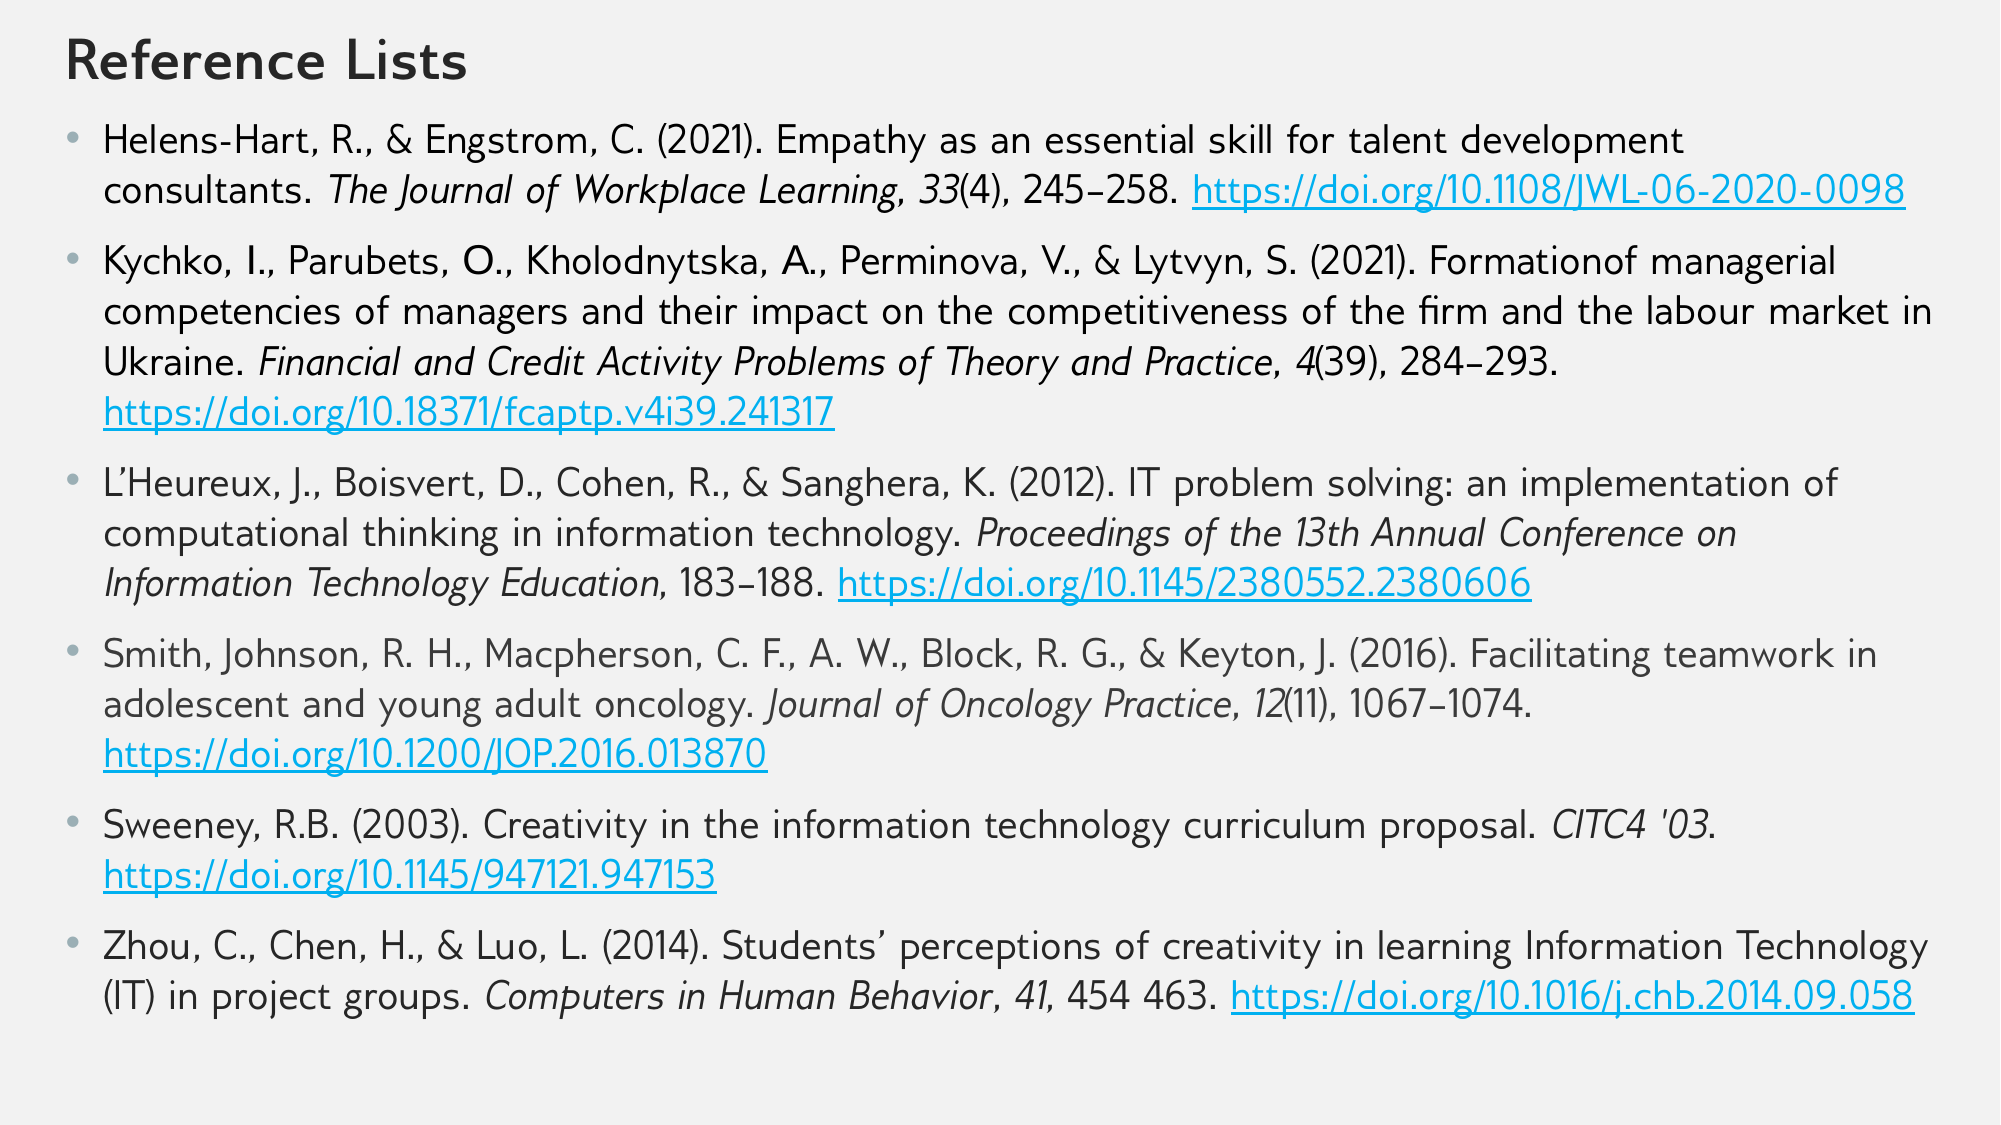

Reference Lists
Helens-Hart, R., & Engstrom, C. (2021). Empathy as an essential skill for talent development consultants. The Journal of Workplace Learning, 33(4), 245–258. https://doi.org/10.1108/JWL-06-2020-0098
Kychko, І., Parubets, О., Kholodnytska, А., Perminova, V., & Lytvyn, S. (2021). Formationof managerial competencies of managers and their impact on the competitiveness of the firm and the labour market in Ukraine. Financial and Credit Activity Problems of Theory and Practice, 4(39), 284–293. https://doi.org/10.18371/fcaptp.v4i39.241317
L’Heureux, J., Boisvert, D., Cohen, R., & Sanghera, K. (2012). IT problem solving: an implementation of computational thinking in information technology. Proceedings of the 13th Annual Conference on Information Technology Education, 183–188. https://doi.org/10.1145/2380552.2380606
Smith, Johnson, R. H., Macpherson, C. F., A. W., Block, R. G., & Keyton, J. (2016). Facilitating teamwork in adolescent and young adult oncology. Journal of Oncology Practice, 12(11), 1067–1074. https://doi.org/10.1200/JOP.2016.013870
Sweeney, R.B. (2003). Creativity in the information technology curriculum proposal. CITC4 '03. https://doi.org/10.1145/947121.947153
Zhou, C., Chen, H., & Luo, L. (2014). Students’ perceptions of creativity in learning Information Technology (IT) in project groups. Computers in Human Behavior, 41, 454 463. https://doi.org/10.1016/j.chb.2014.09.058